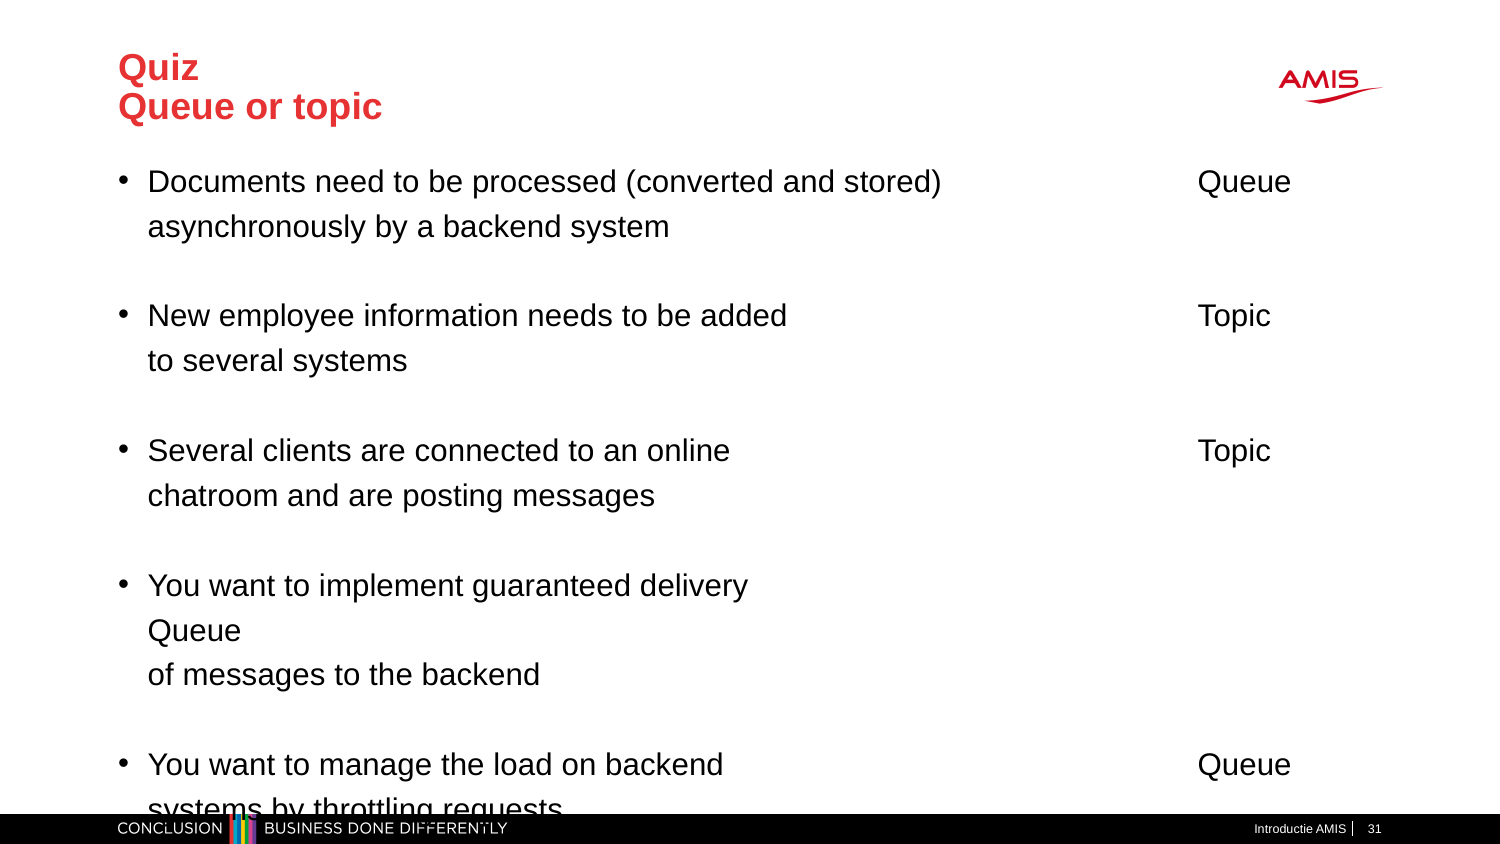

# Quiz Queue or topic
Documents need to be processed (converted and stored)		Queue
asynchronously by a backend system

New employee information needs to be added 			Topic
to several systems

Several clients are connected to an online 				Topic
chatroom and are posting messages

You want to implement guaranteed delivery 				Queue
of messages to the backend

You want to manage the load on backend 				Queue
systems by throttling requests
Introductie AMIS
31